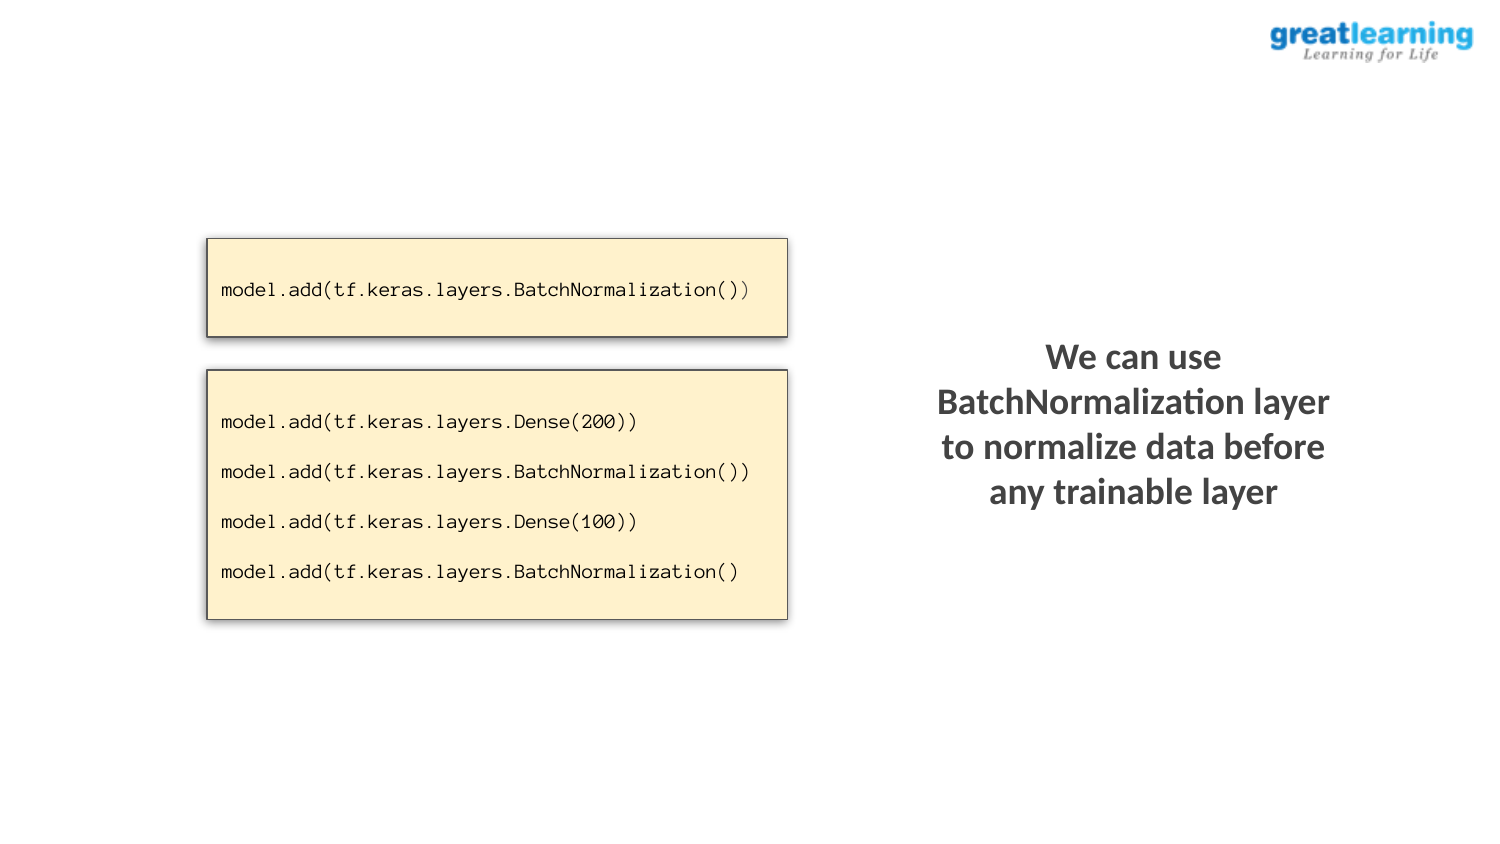

model.add(tf.keras.layers.BatchNormalization())
We can use BatchNormalization layer to normalize data before any trainable layer
model.add(tf.keras.layers.Dense(200))

model.add(tf.keras.layers.BatchNormalization())

model.add(tf.keras.layers.Dense(100))

model.add(tf.keras.layers.BatchNormalization()